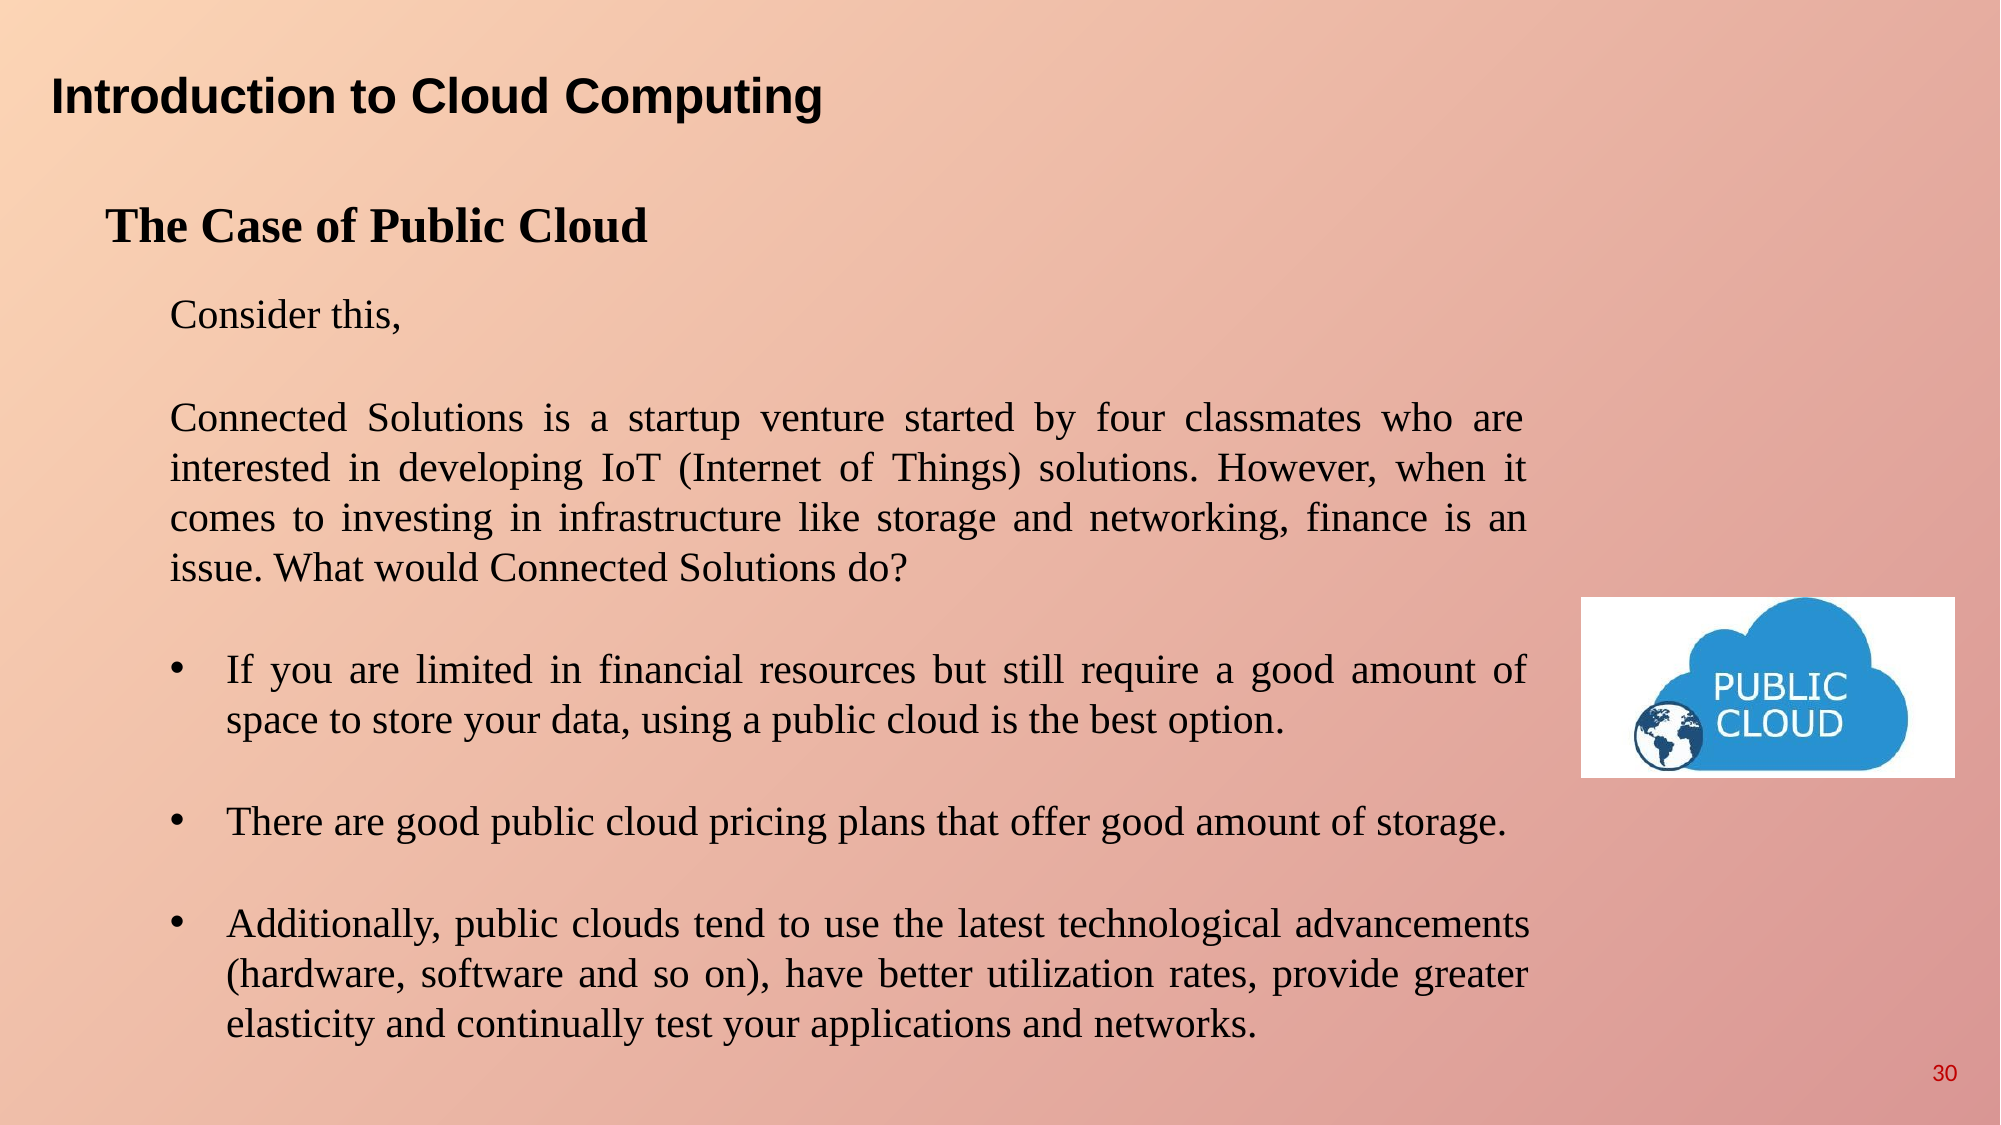

# Introduction to Cloud Computing
The Case of Public Cloud
Consider this,

Connected Solutions is a startup venture started by four classmates who are  interested in developing IoT (Internet of Things) solutions. However, when it  comes to investing in infrastructure like storage and networking, finance is an  issue. What would Connected Solutions do?

If you are limited in financial resources but still require a good amount of  space to store your data, using a public cloud is the best option.

There are good public cloud pricing plans that offer good amount of storage.

Additionally, public clouds tend to use the latest technological advancements  (hardware, software and so on), have better utilization rates, provide greater  elasticity and continually test your applications and networks.

30